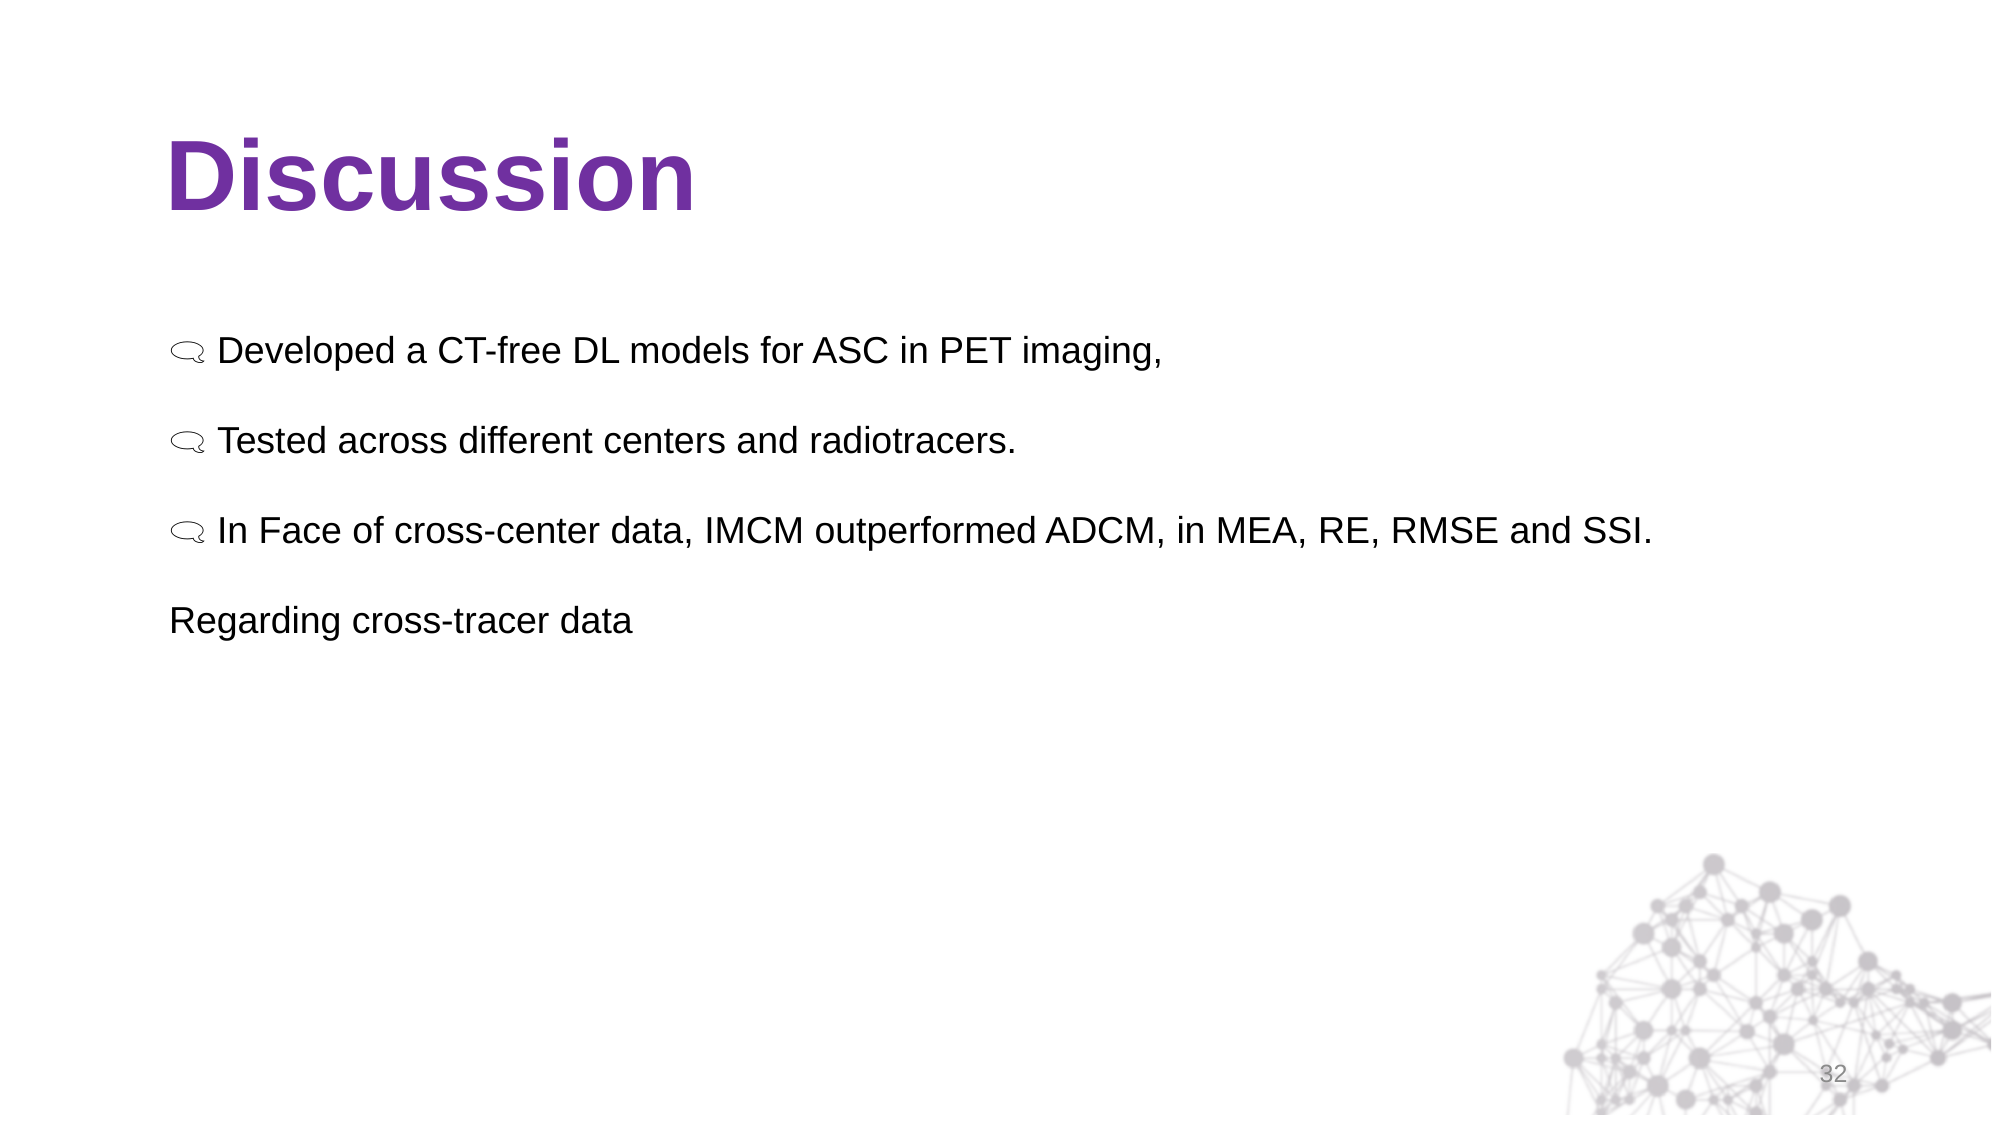

Discussion
🗨️ Developed a CT-free DL models for ASC in PET imaging,
🗨️ Tested across different centers and radiotracers.
🗨️ In Face of cross-center data, IMCM outperformed ADCM, in MEA, RE, RMSE and SSI.
Regarding cross-tracer data
32